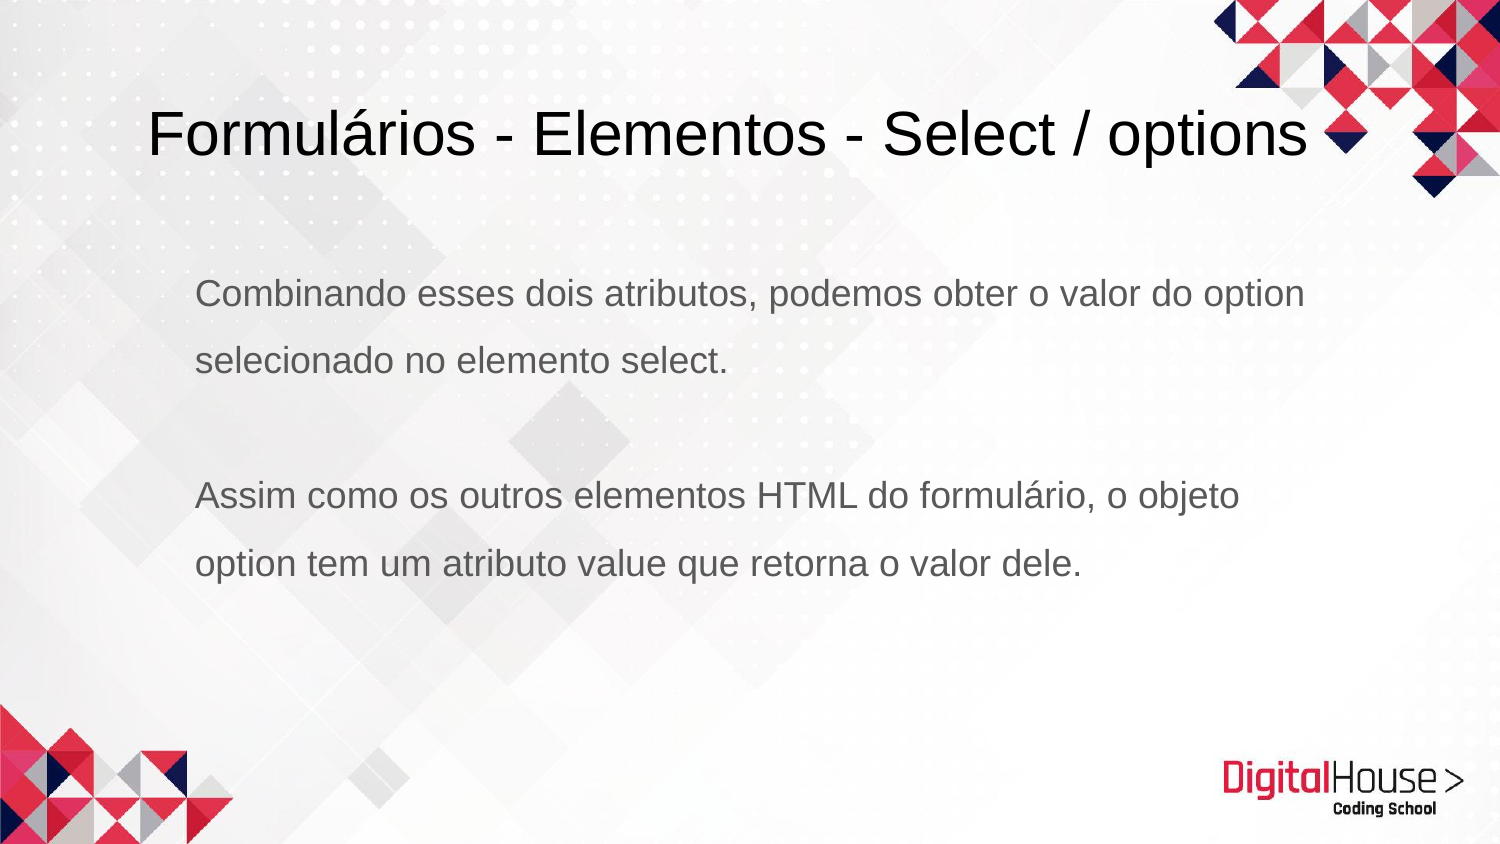

Formulários - Elementos - Select / options
Combinando esses dois atributos, podemos obter o valor do option selecionado no elemento select.

Assim como os outros elementos HTML do formulário, o objeto option tem um atributo value que retorna o valor dele.